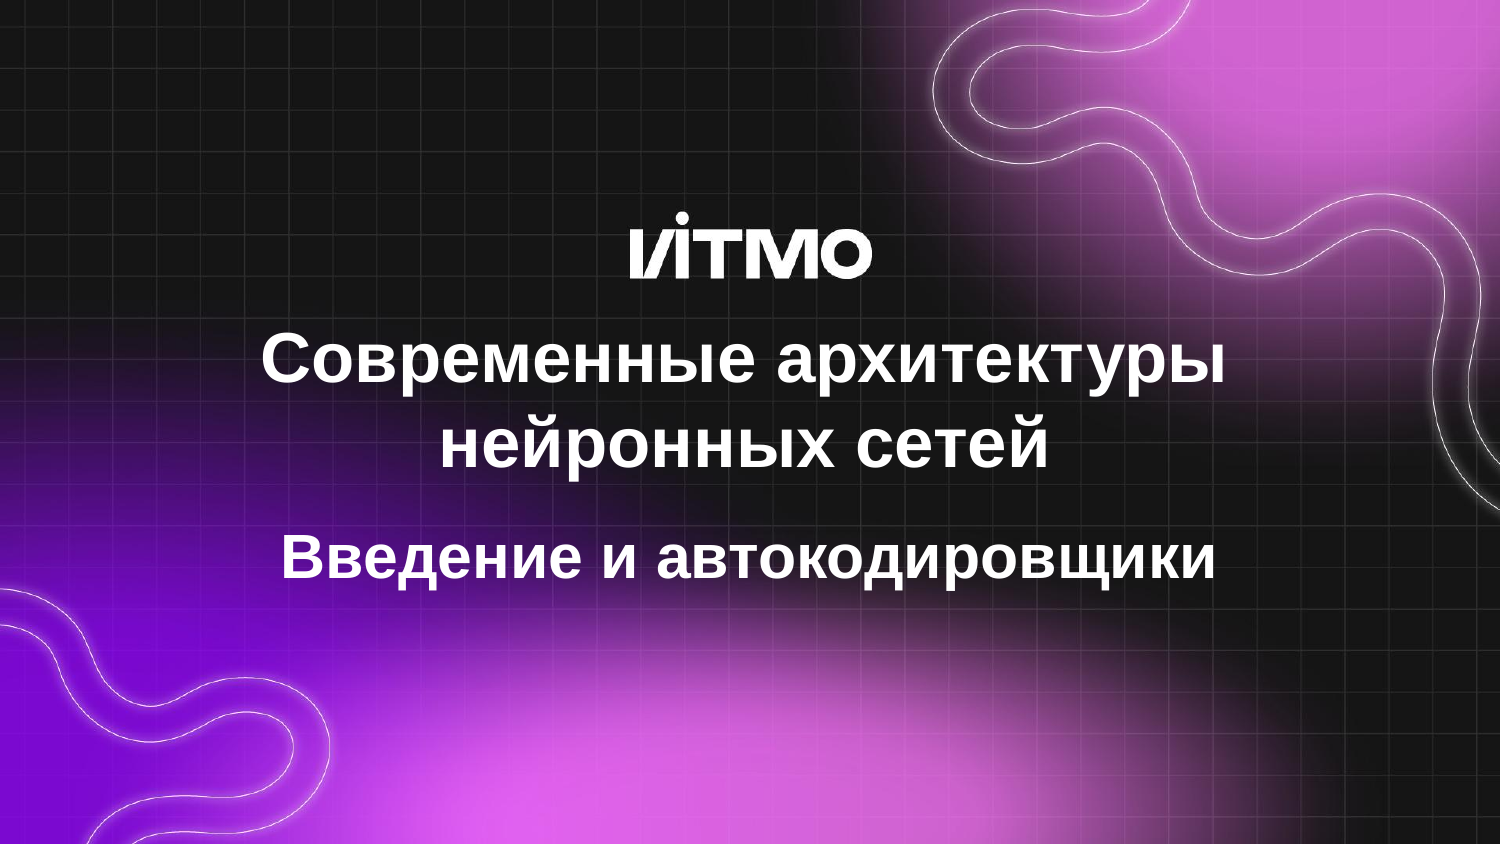

# Современные архитектуры нейронных сетей

Введение и автокодировщики